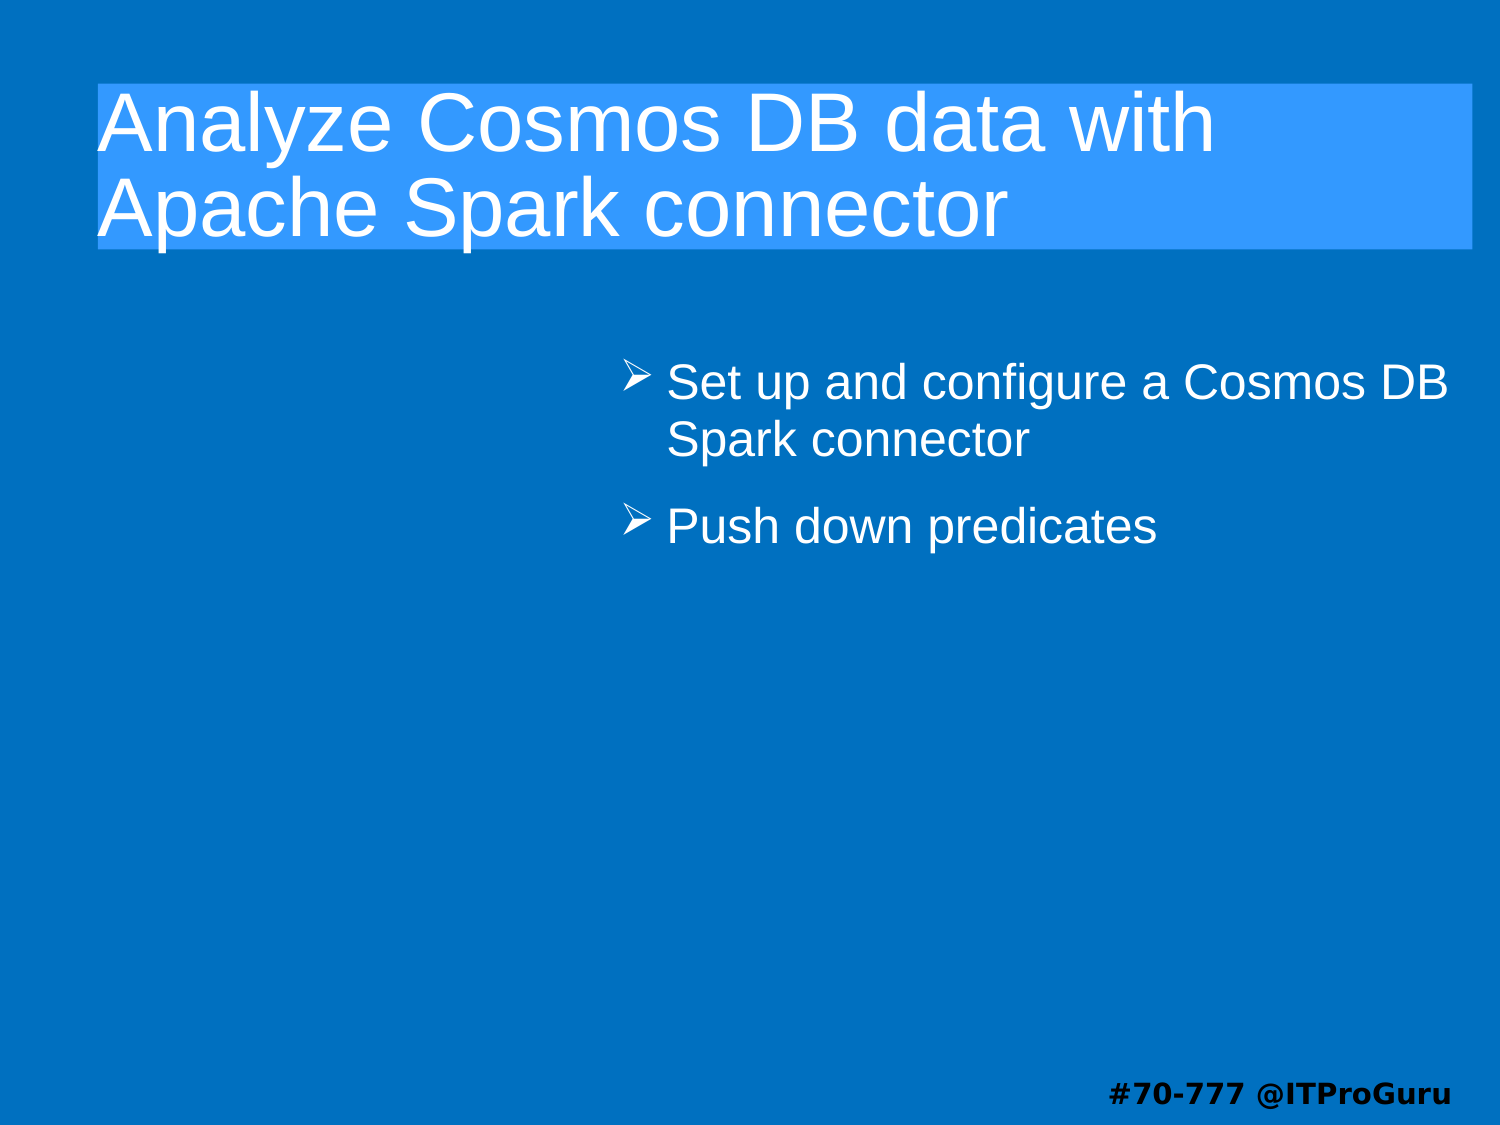

# Analyze Cosmos DB data with Apache Spark connector
Set up and configure a Cosmos DB Spark connector
Push down predicates